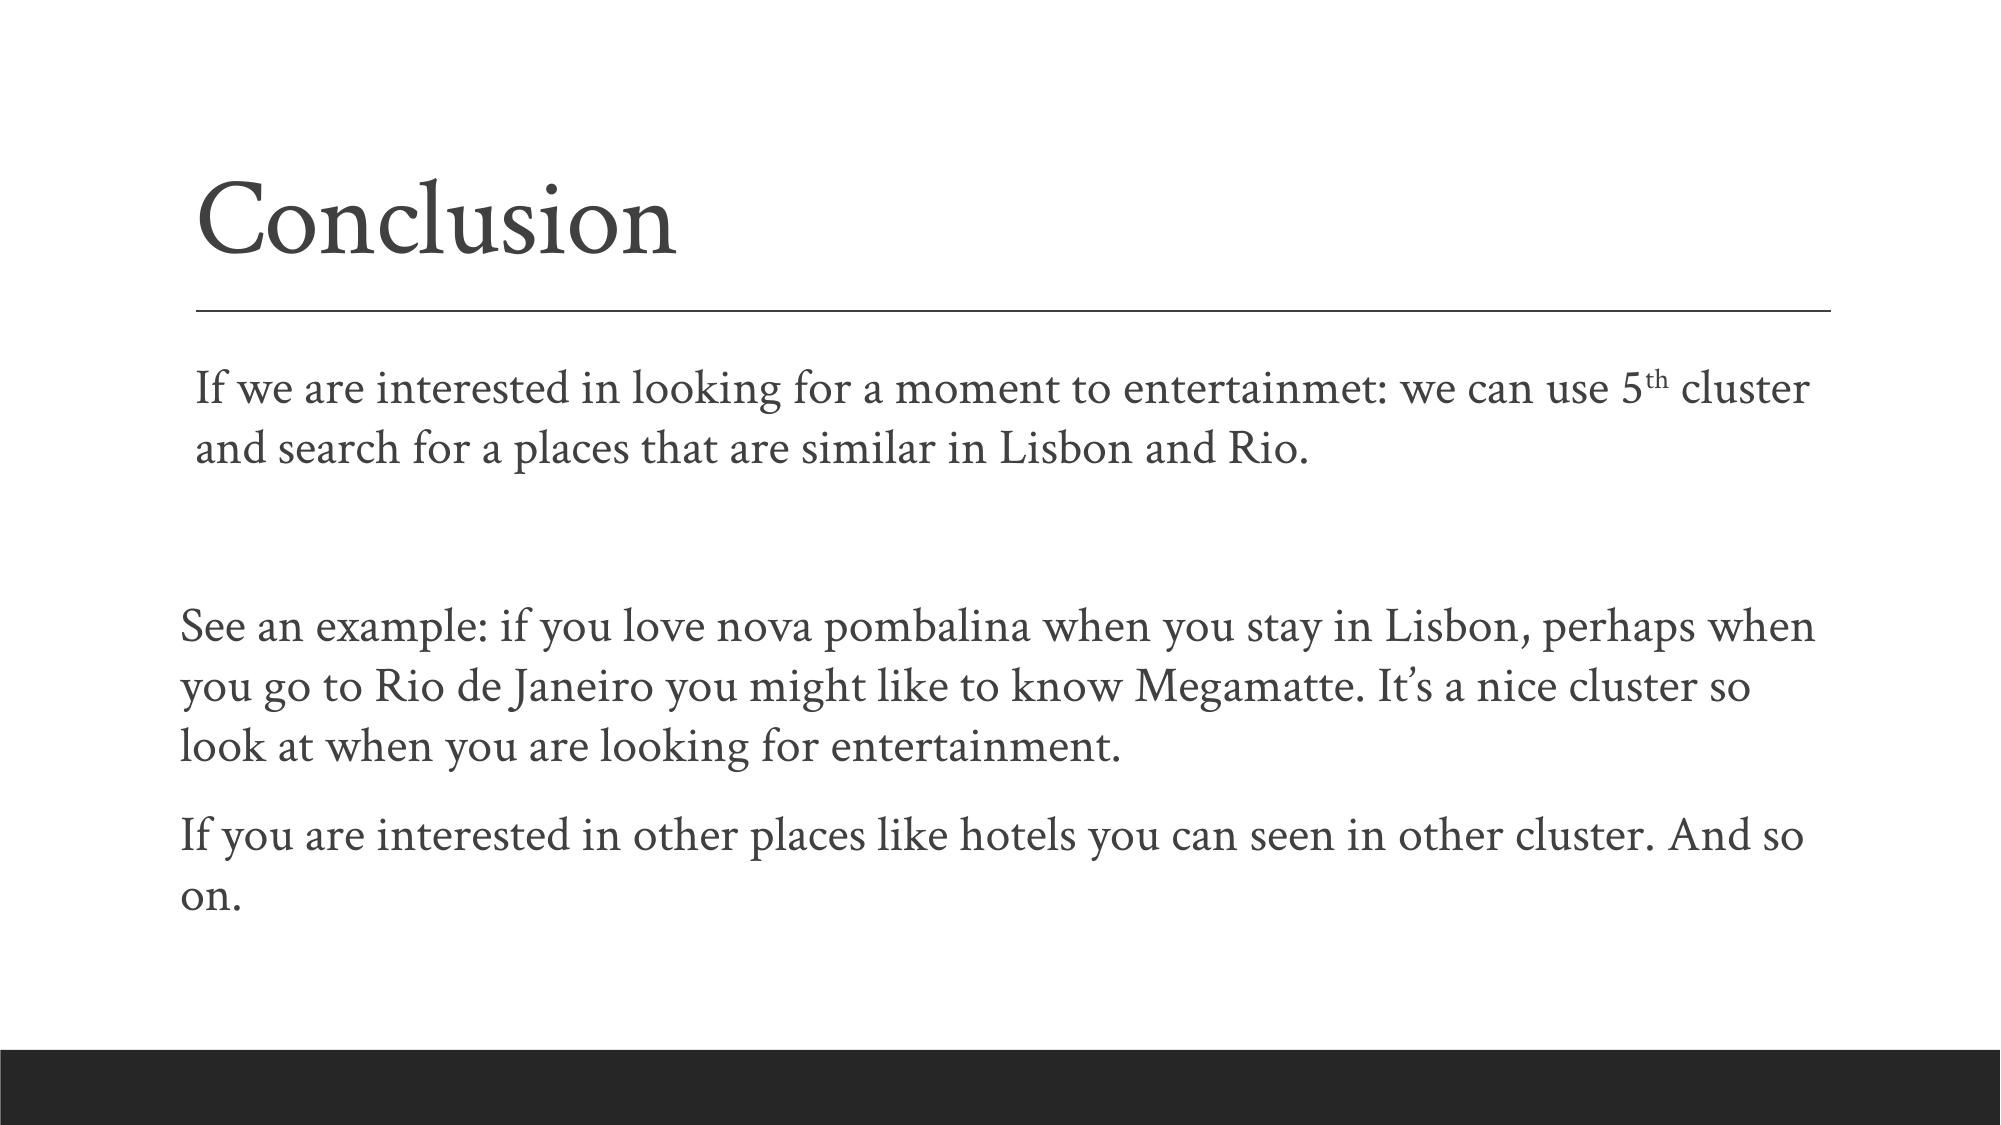

# Conclusion
If we are interested in looking for a moment to entertainmet: we can use 5th cluster and search for a places that are similar in Lisbon and Rio.

See an example: if you love nova pombalina when you stay in Lisbon, perhaps when you go to Rio de Janeiro you might like to know Megamatte. It’s a nice cluster so look at when you are looking for entertainment.
If you are interested in other places like hotels you can seen in other cluster. And so on.